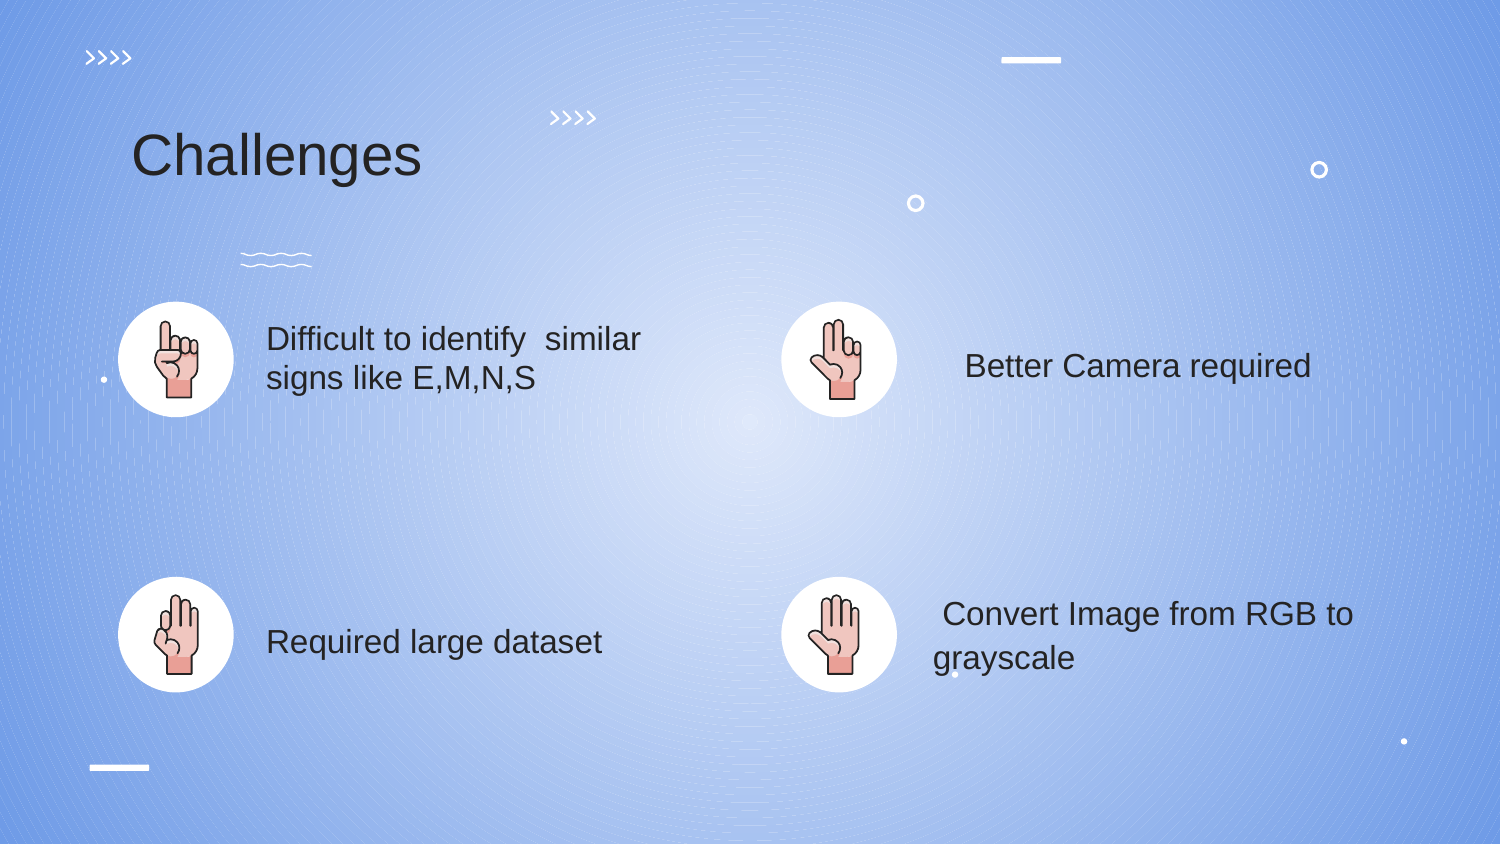

Challenges
Better Camera required

Difficult to identify  similar signs like E,M,N,S

 Convert Image from RGB to grayscale

Required large dataset